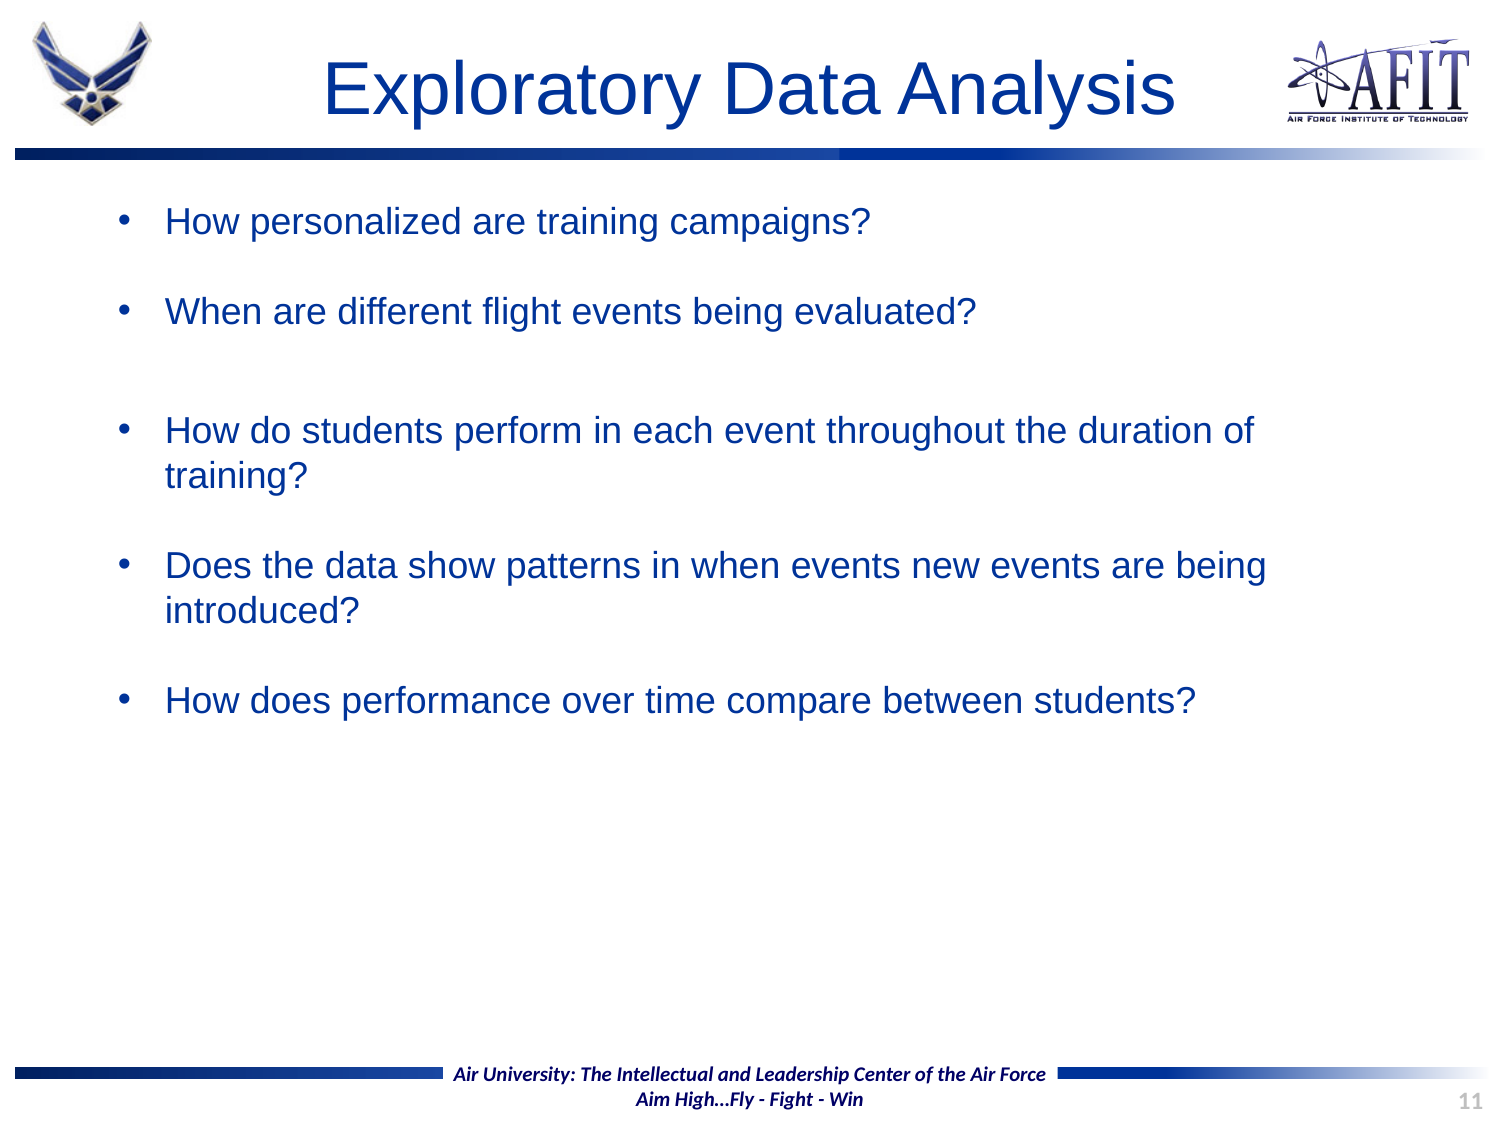

# Exploratory Data Analysis
How personalized are training campaigns?

When are different flight events being evaluated?

How do students perform in each event throughout the duration of training?

Does the data show patterns in when events new events are being introduced?

How does performance over time compare between students?